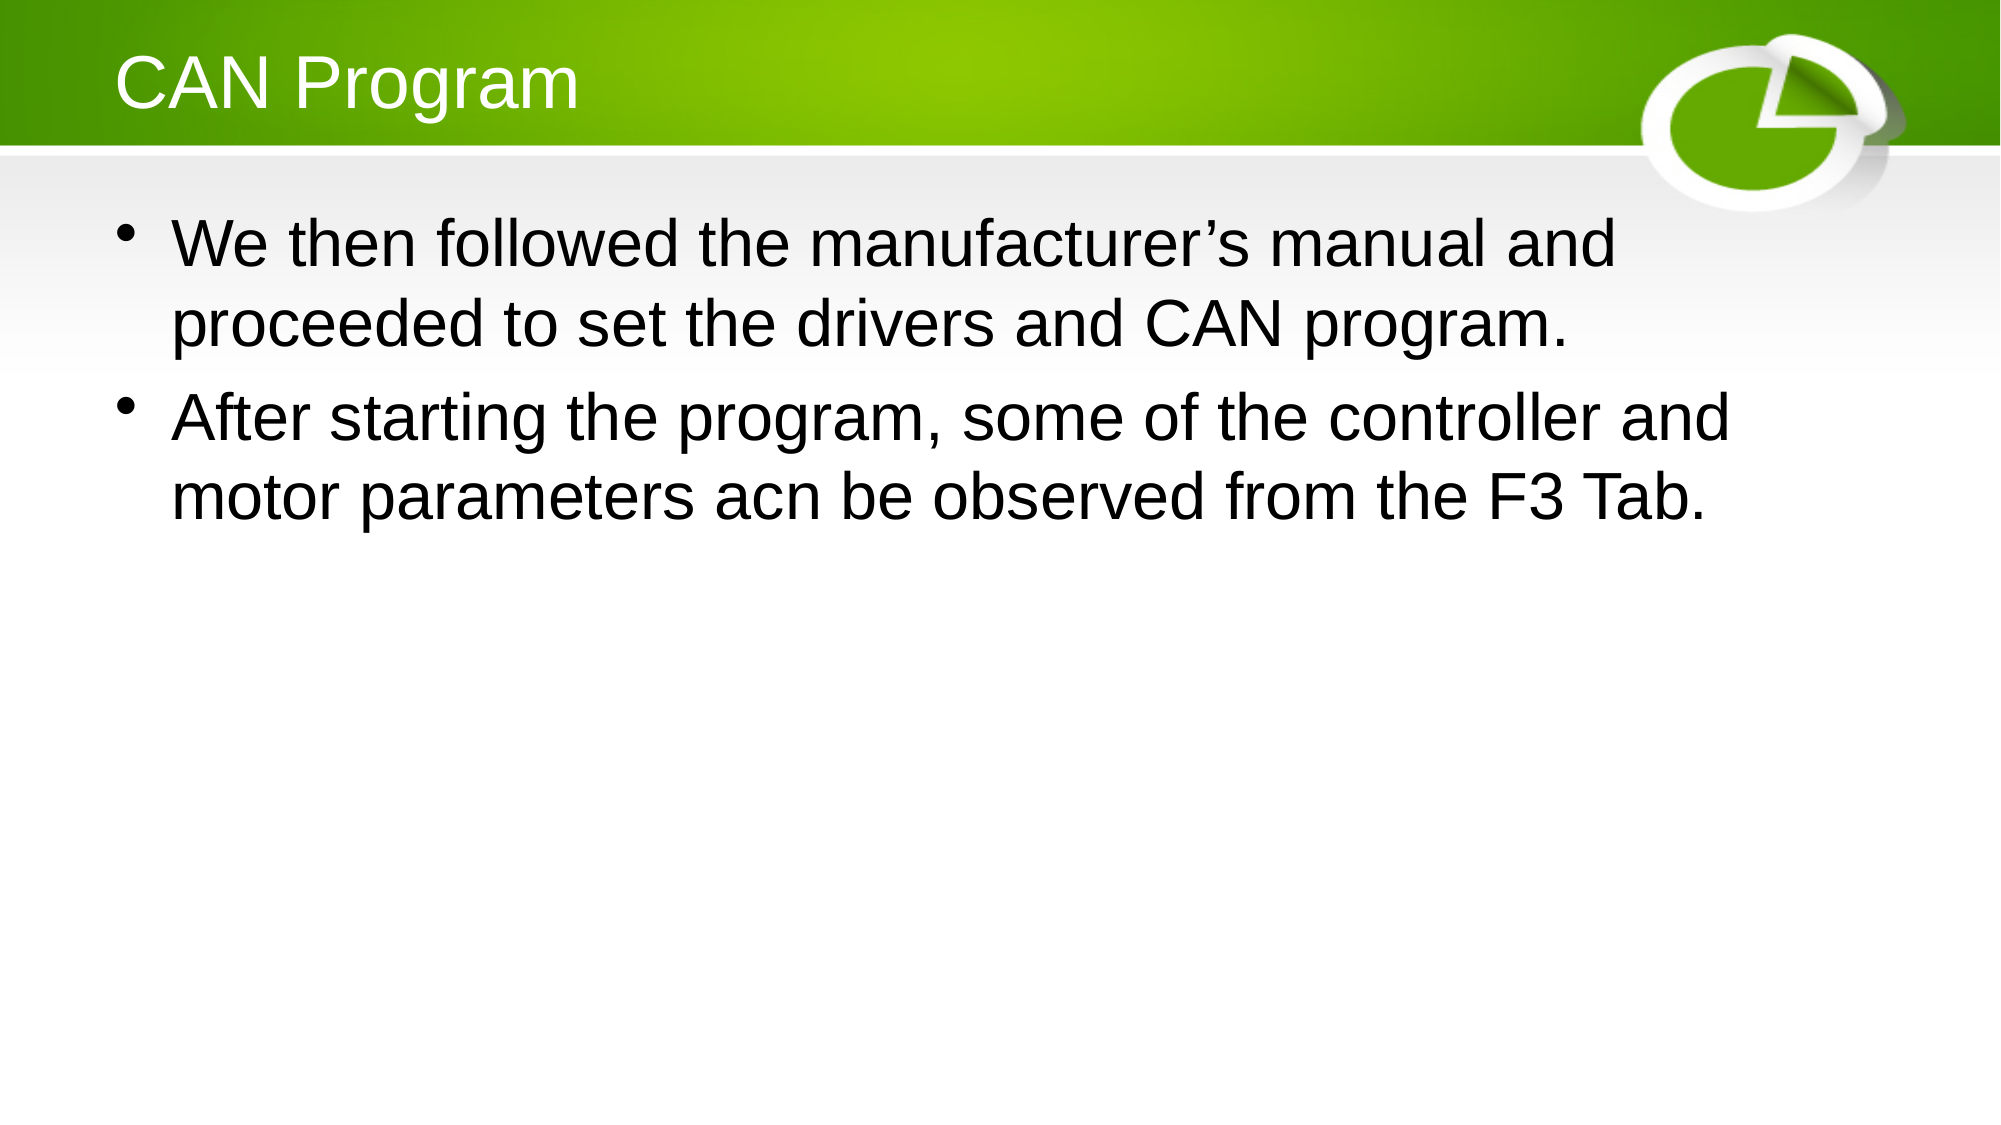

# CAN Program
We then followed the manufacturer’s manual and proceeded to set the drivers and CAN program.
After starting the program, some of the controller and motor parameters acn be observed from the F3 Tab.